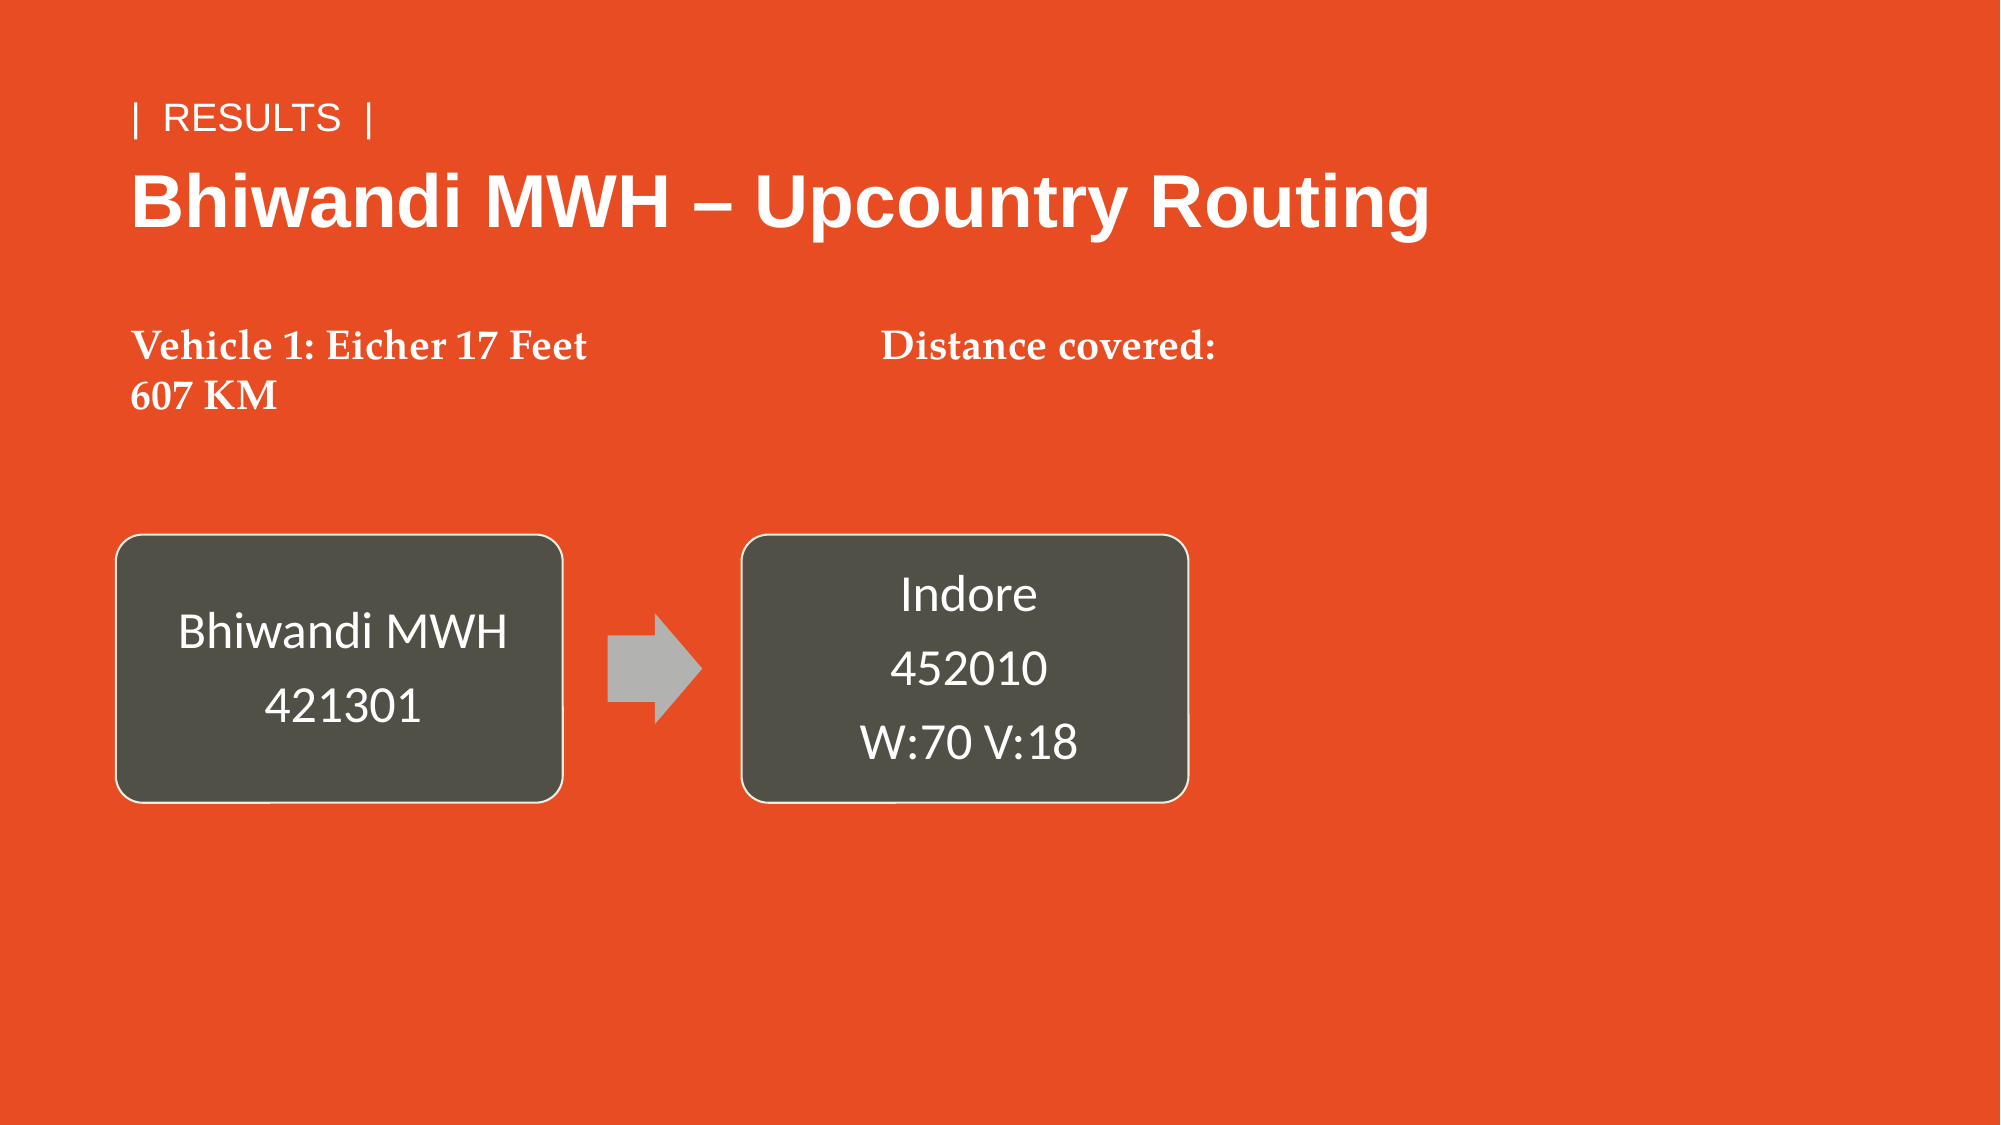

|  RESULTS  |
Bhiwandi MWH – Upcountry Routing
Vehicle 1: Eicher 17 Feet 		Distance covered: 607 KM
Bhiwandi MWH
421301

Indore
452010
W:70 V:18